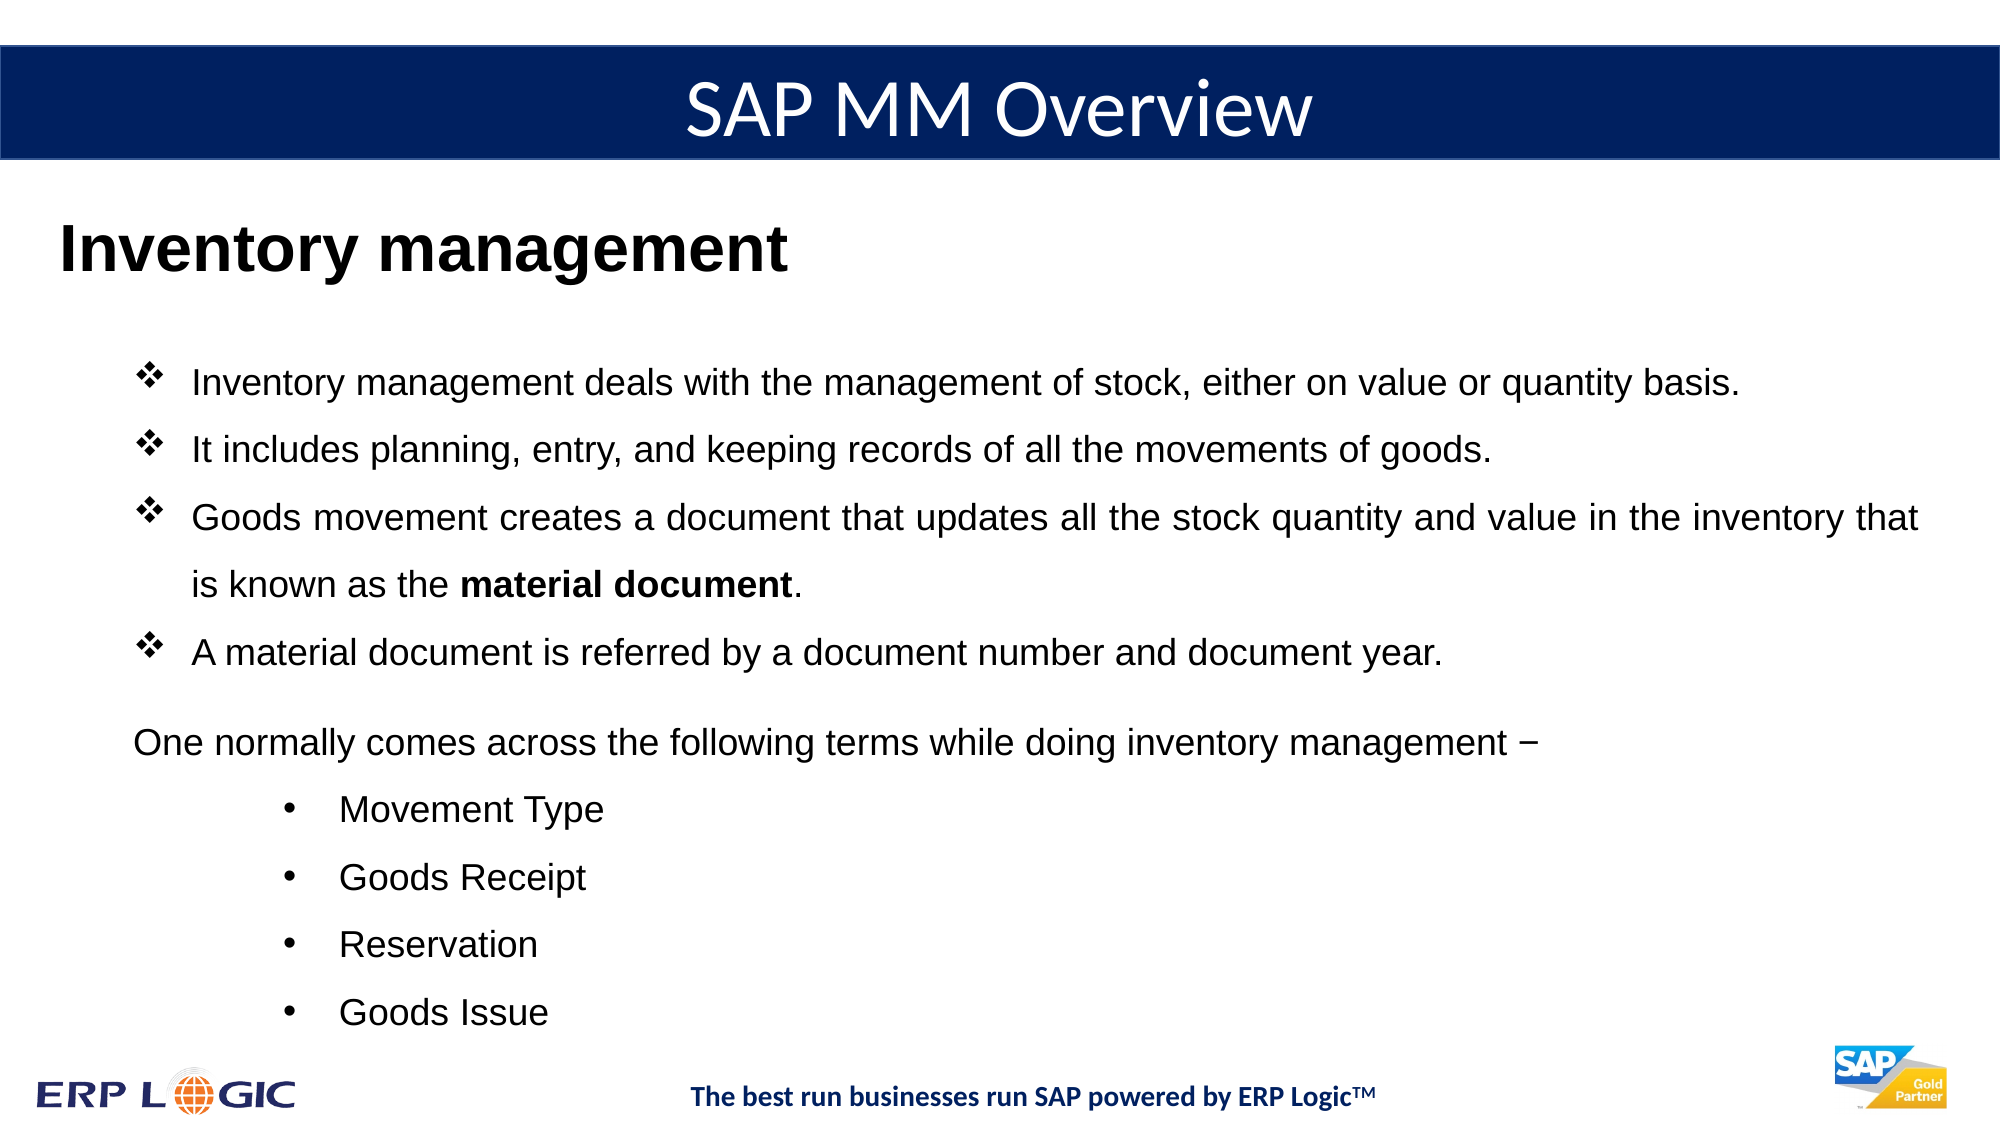

SAP MM Overview
Inventory management
Inventory management deals with the management of stock, either on value or quantity basis.
It includes planning, entry, and keeping records of all the movements of goods.
Goods movement creates a document that updates all the stock quantity and value in the inventory that is known as the material document.
A material document is referred by a document number and document year.

One normally comes across the following terms while doing inventory management −
Movement Type
Goods Receipt
Reservation
Goods Issue